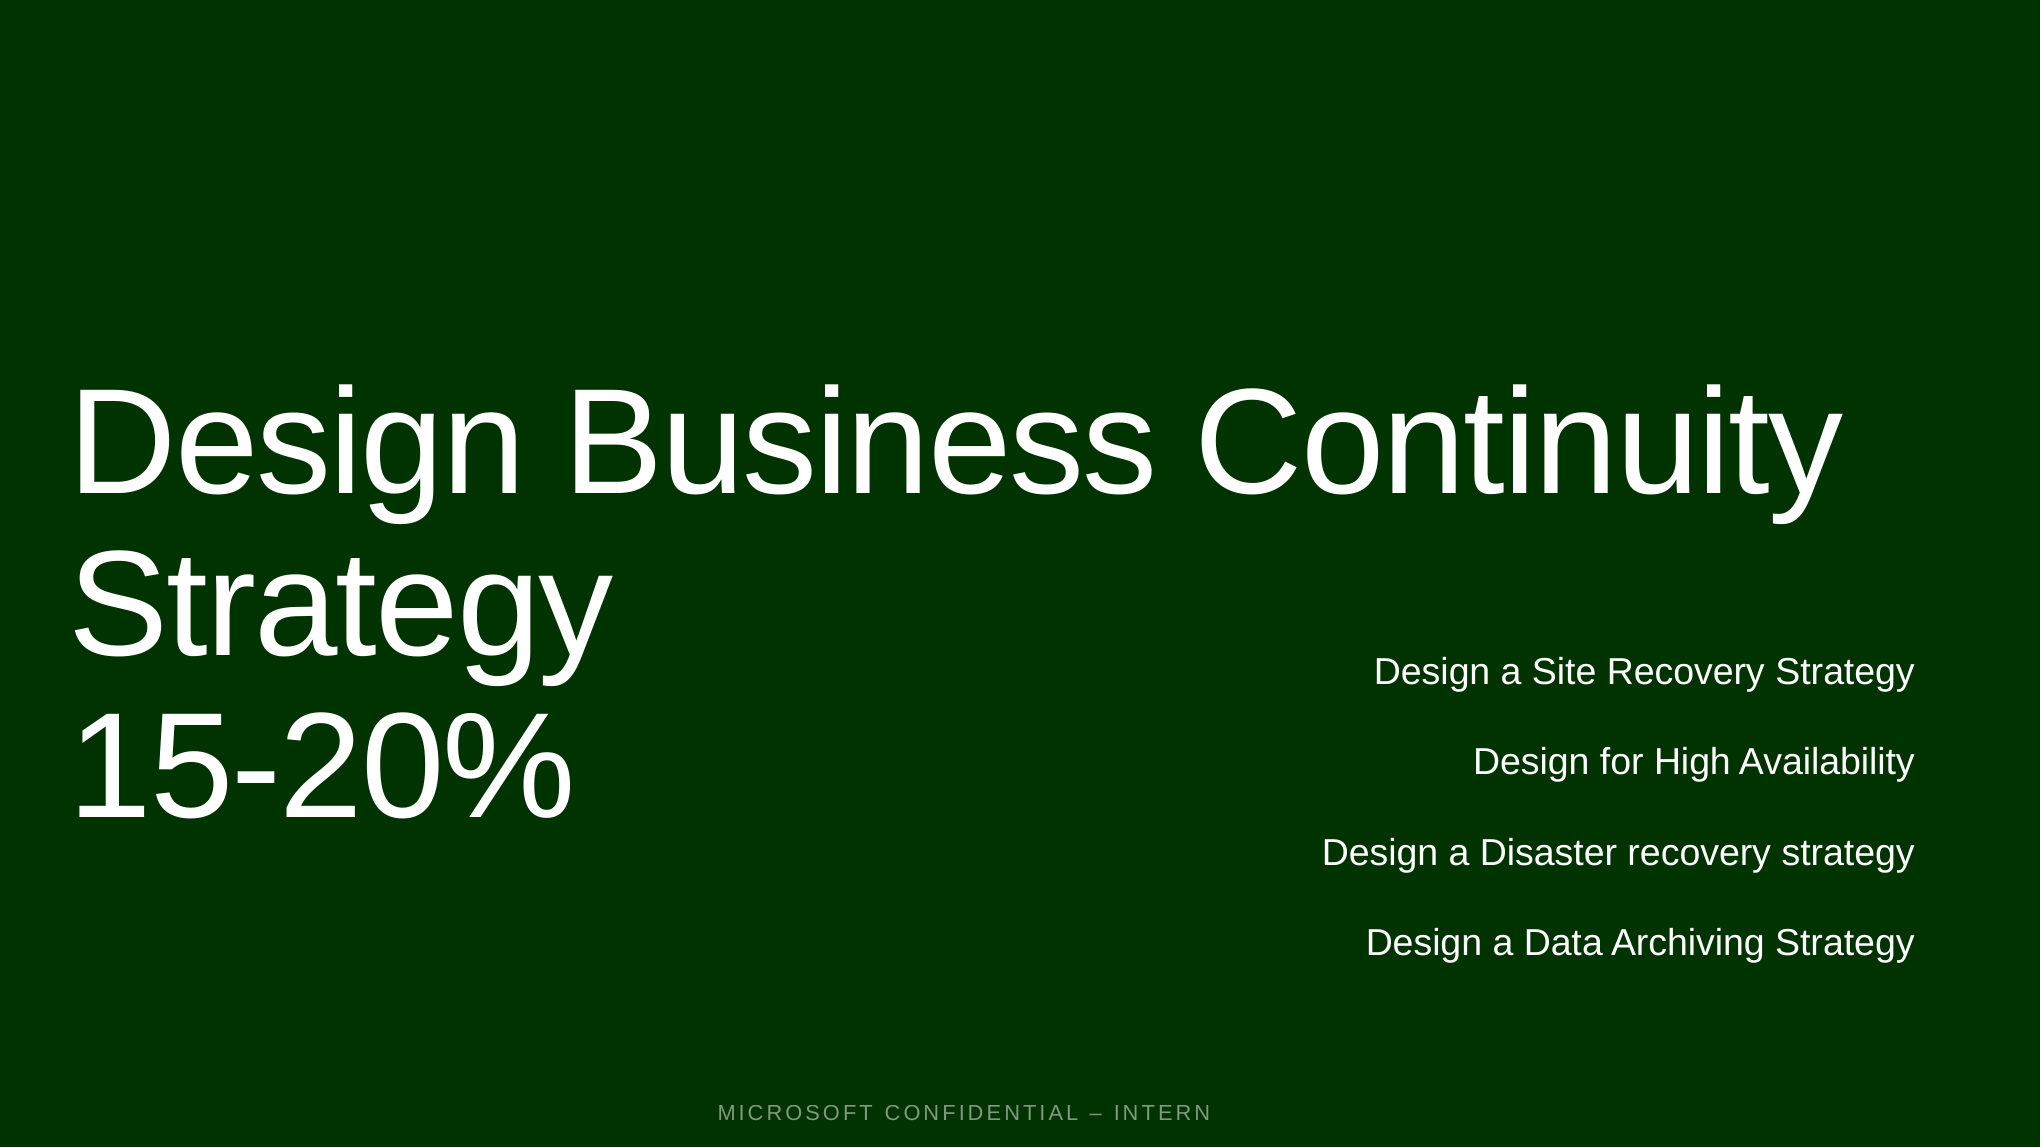

# Design Business Continuity Strategy 15-20%
Design a Site Recovery Strategy
Design for High Availability
Design a Disaster recovery strategy
Design a Data Archiving Strategy